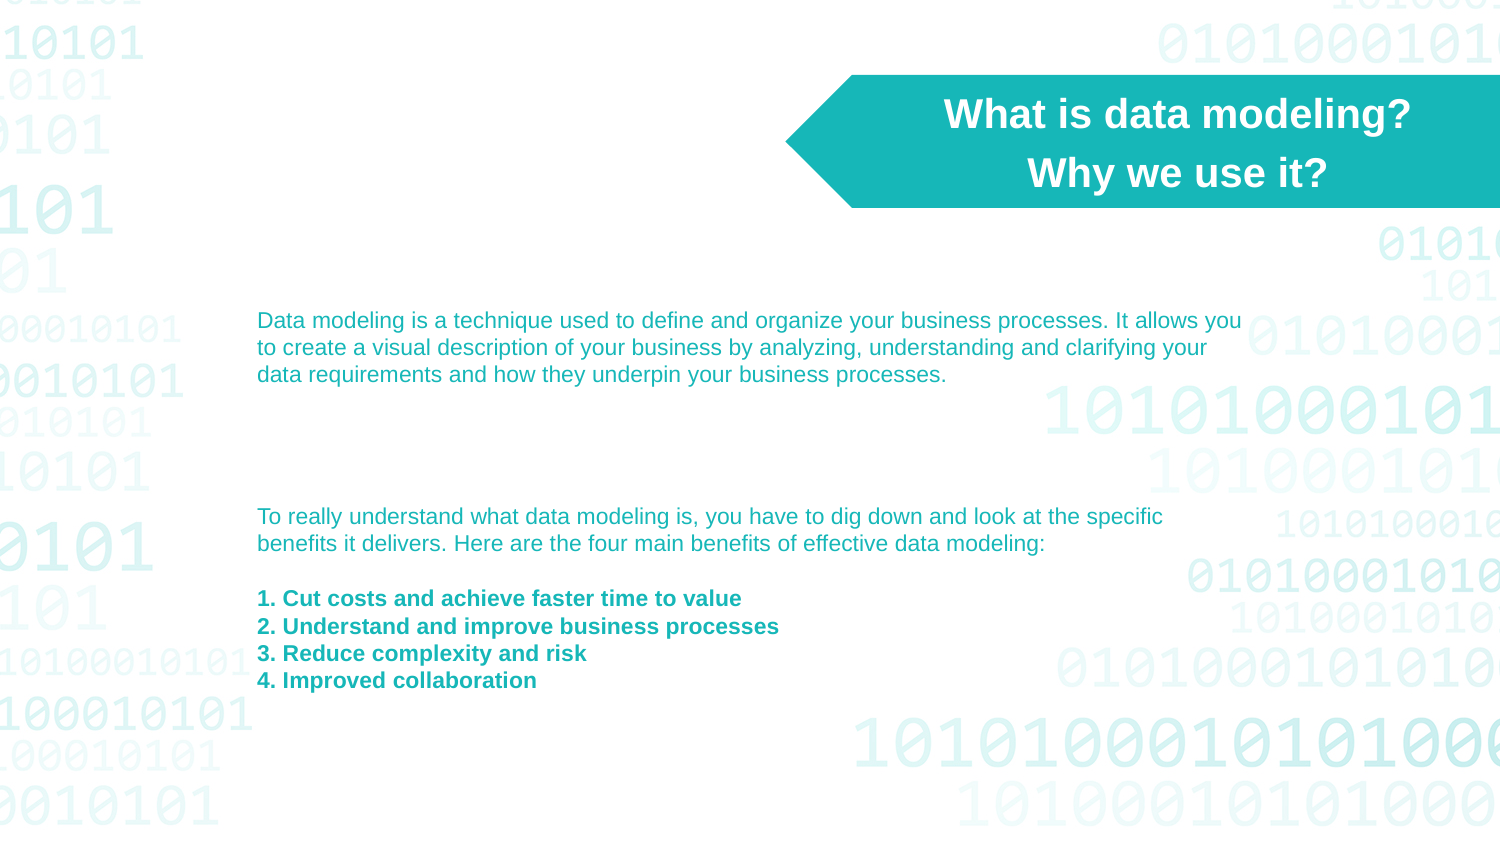

What is data modeling?
Why we use it?
Data modeling is a technique used to define and organize your business processes. It allows you to create a visual description of your business by analyzing, understanding and clarifying your data requirements and how they underpin your business processes.
To really understand what data modeling is, you have to dig down and look at the specific benefits it delivers. Here are the four main benefits of effective data modeling:

1. Cut costs and achieve faster time to value
2. Understand and improve business processes
3. Reduce complexity and risk
4. Improved collaboration